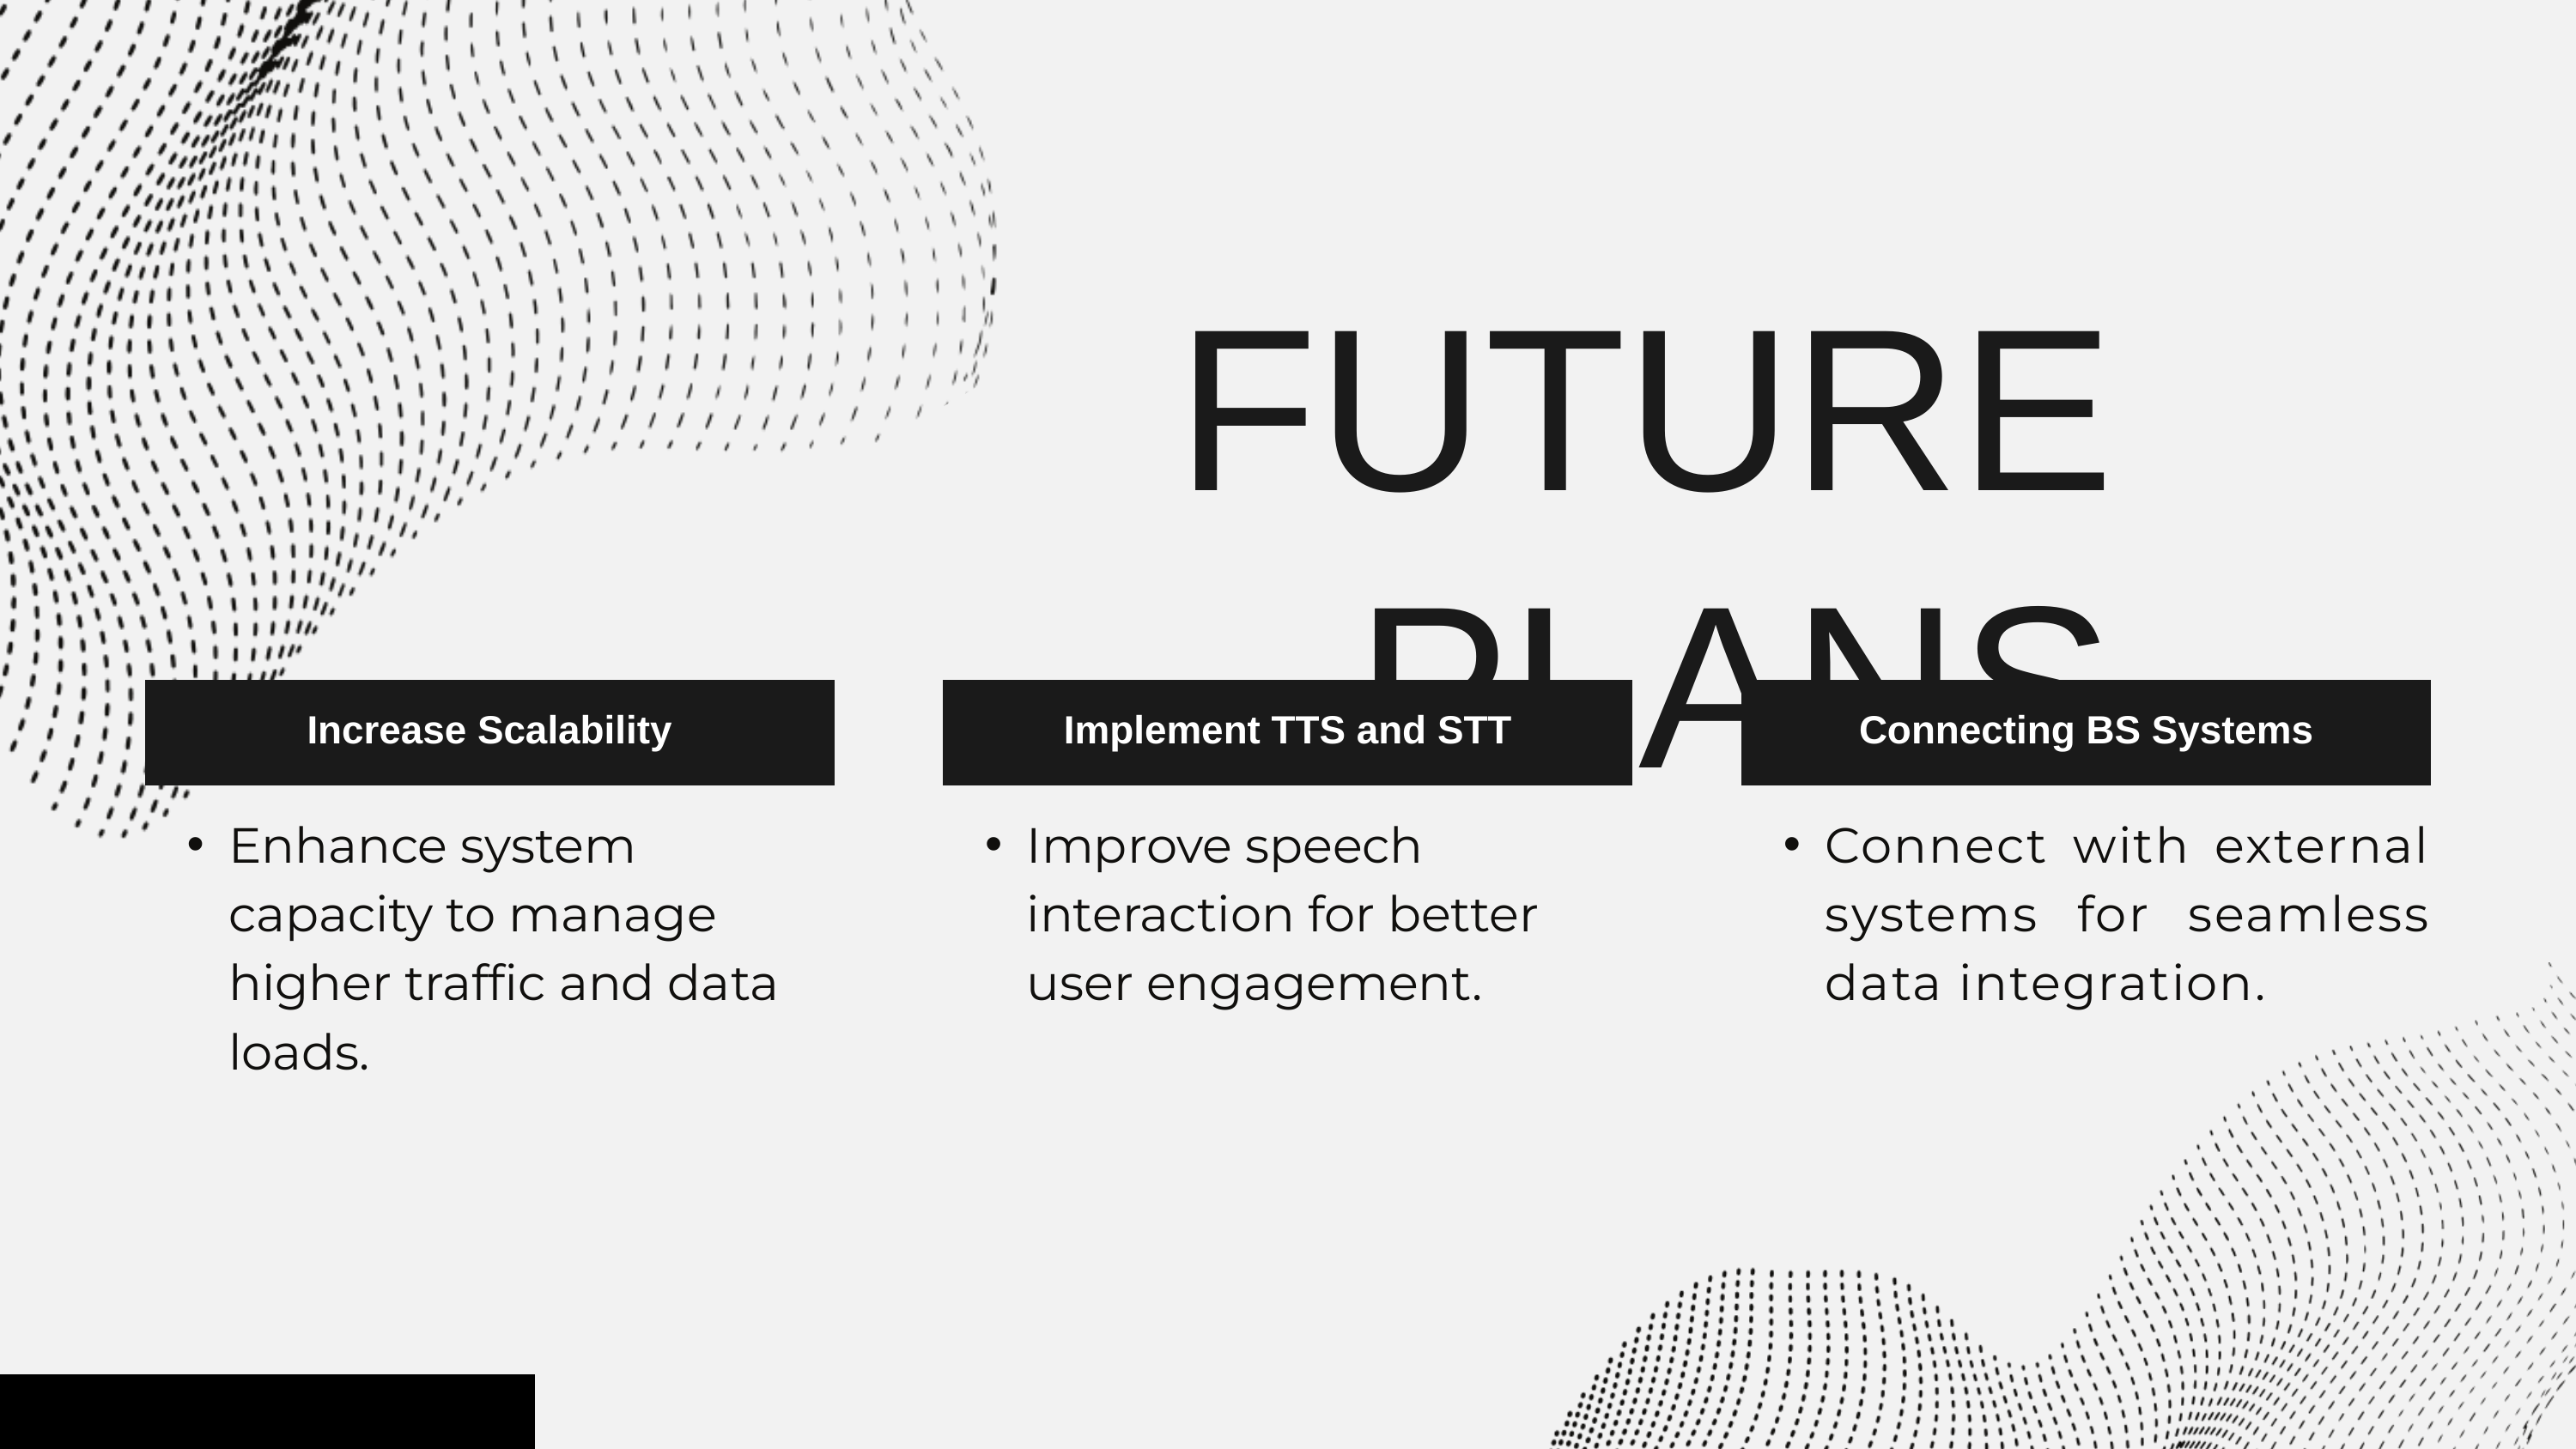

FUTURE PLANS

Increase Scalability

Implement TTS and STT

Connecting BS Systems
Enhance system capacity to manage higher traffic and data loads.
Improve speech interaction for better user engagement.
Connect with external systems for seamless data integration.

01